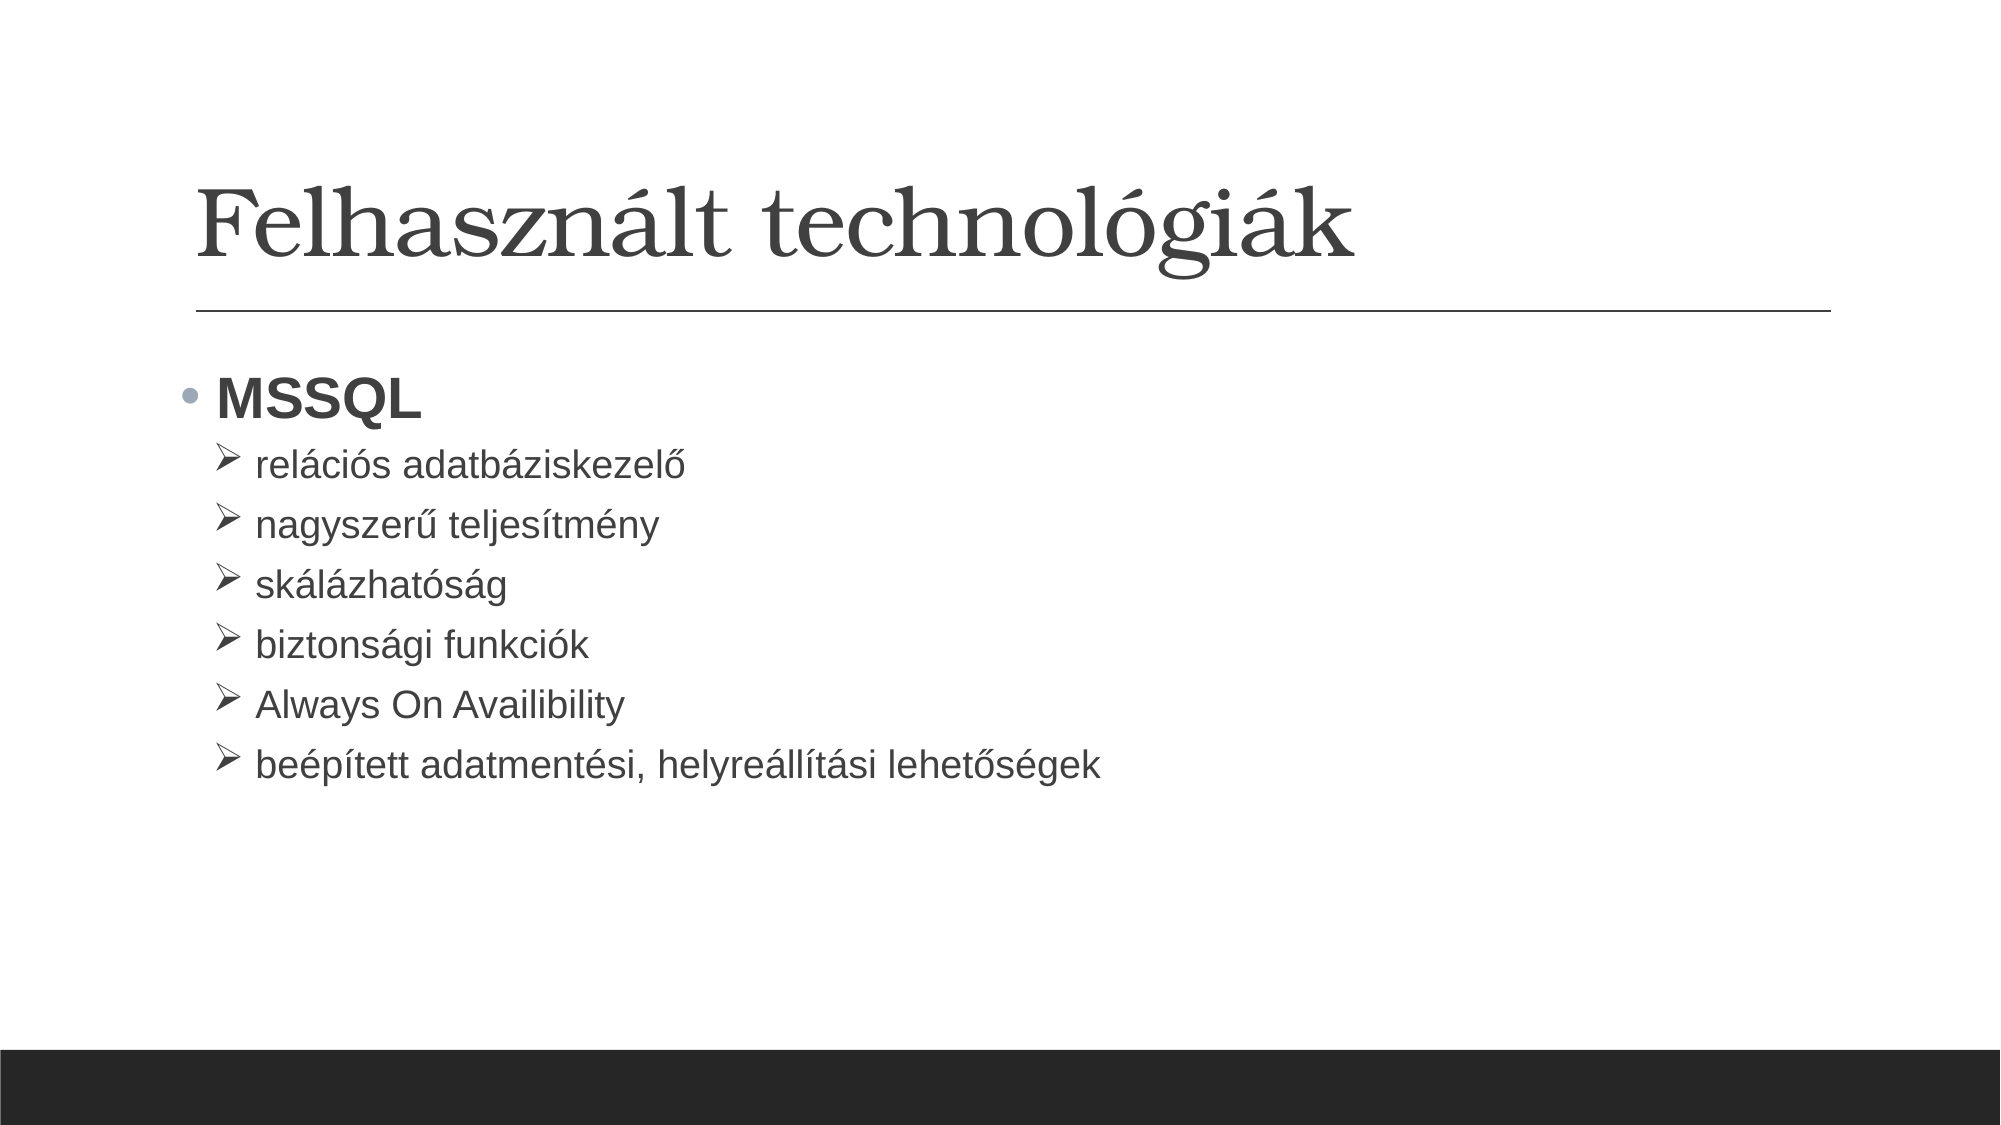

# Felhasznált technológiák
 MSSQL
 relációs adatbáziskezelő
 nagyszerű teljesítmény
 skálázhatóság
 biztonsági funkciók
 Always On Availibility
 beépített adatmentési, helyreállítási lehetőségek